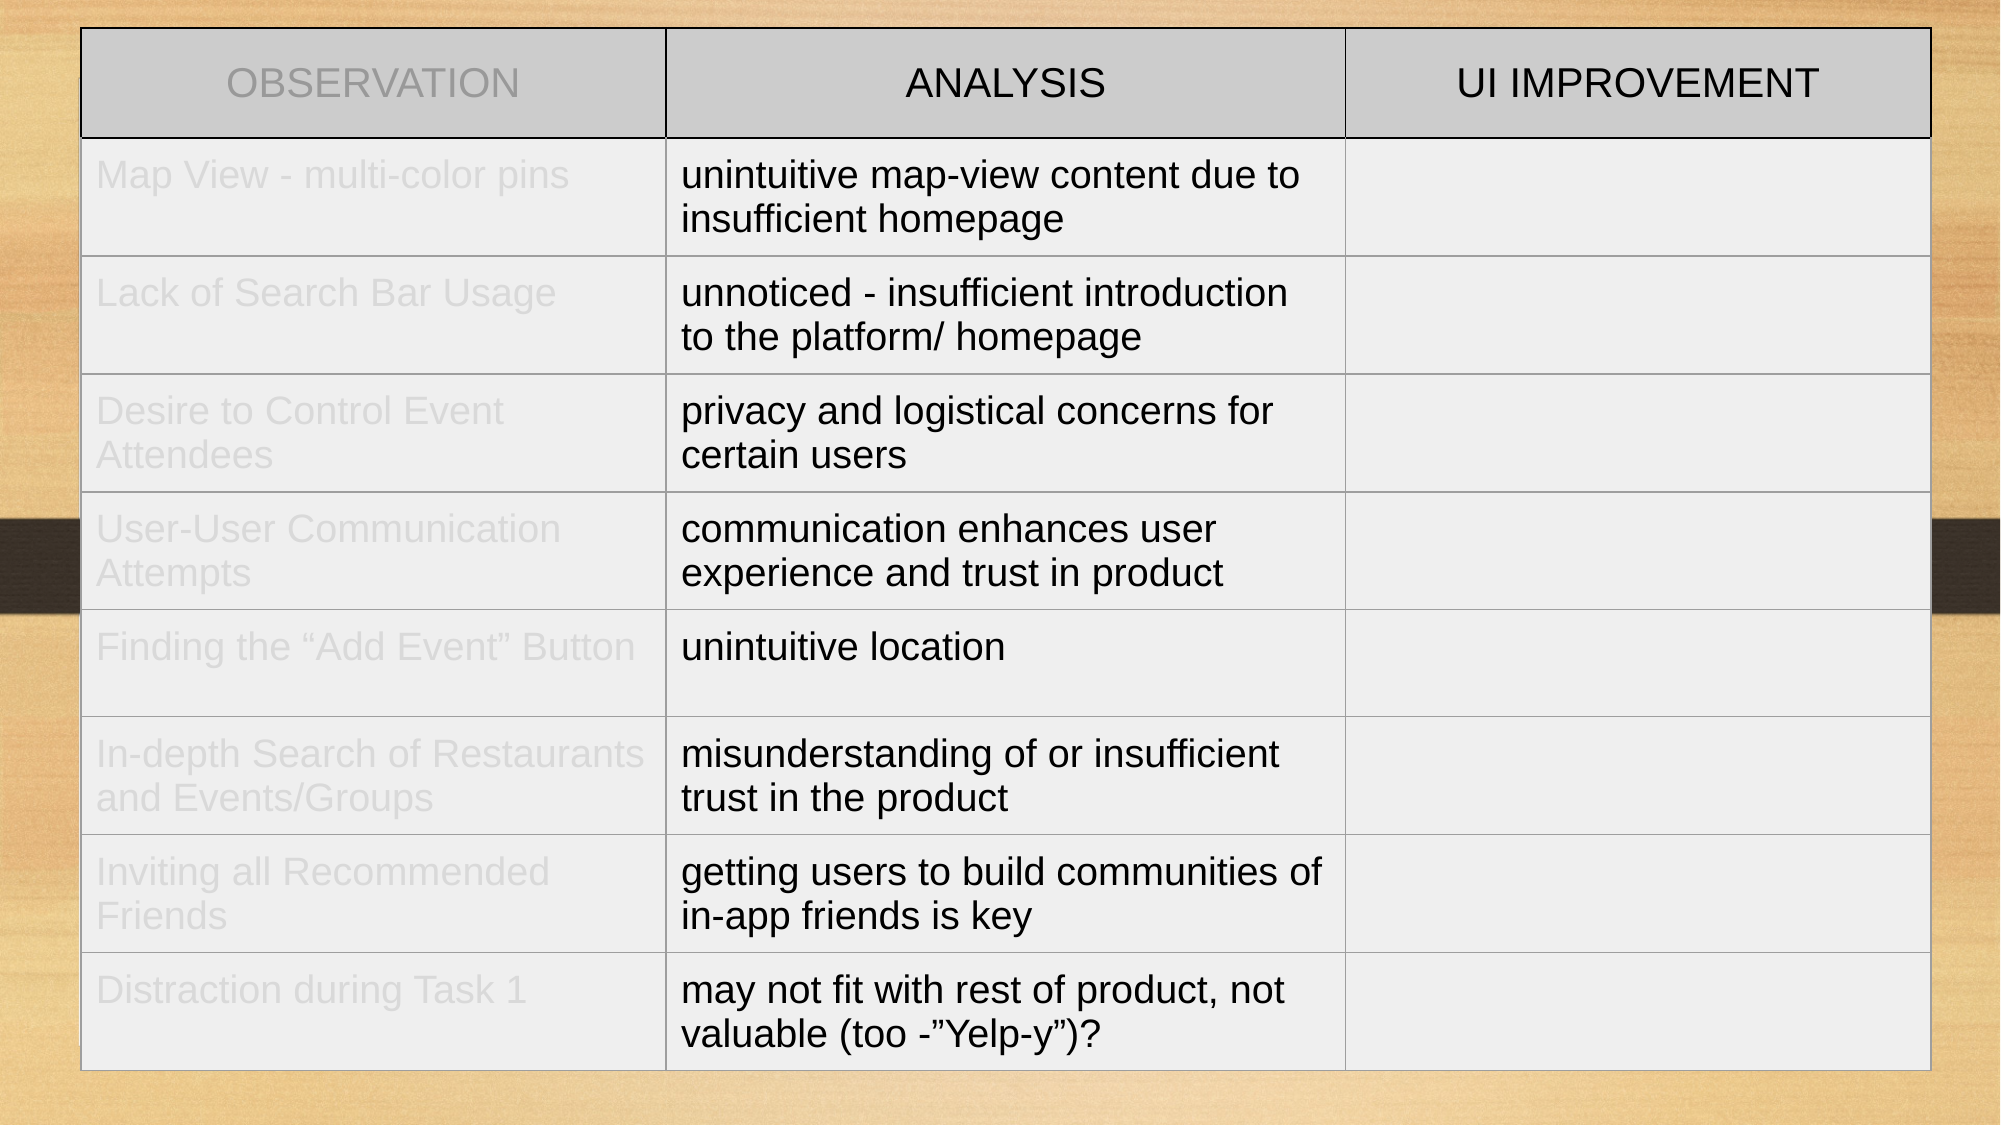

| OBSERVATION | ANALYSIS | UI IMPROVEMENT |
| --- | --- | --- |
| Map View - multi-color pins | unintuitive map-view content due to insufficient homepage |  |
| Lack of Search Bar Usage | unnoticed - insufficient introduction to the platform/ homepage |  |
| Desire to Control Event Attendees | privacy and logistical concerns for certain users |  |
| User-User Communication Attempts | communication enhances user experience and trust in product |  |
| Finding the “Add Event” Button | unintuitive location |  |
| In-depth Search of Restaurants and Events/Groups | misunderstanding of or insufficient trust in the product |  |
| Inviting all Recommended Friends | getting users to build communities of in-app friends is key |  |
| Distraction during Task 1 | may not fit with rest of product, not valuable (too -”Yelp-y”)? |  |